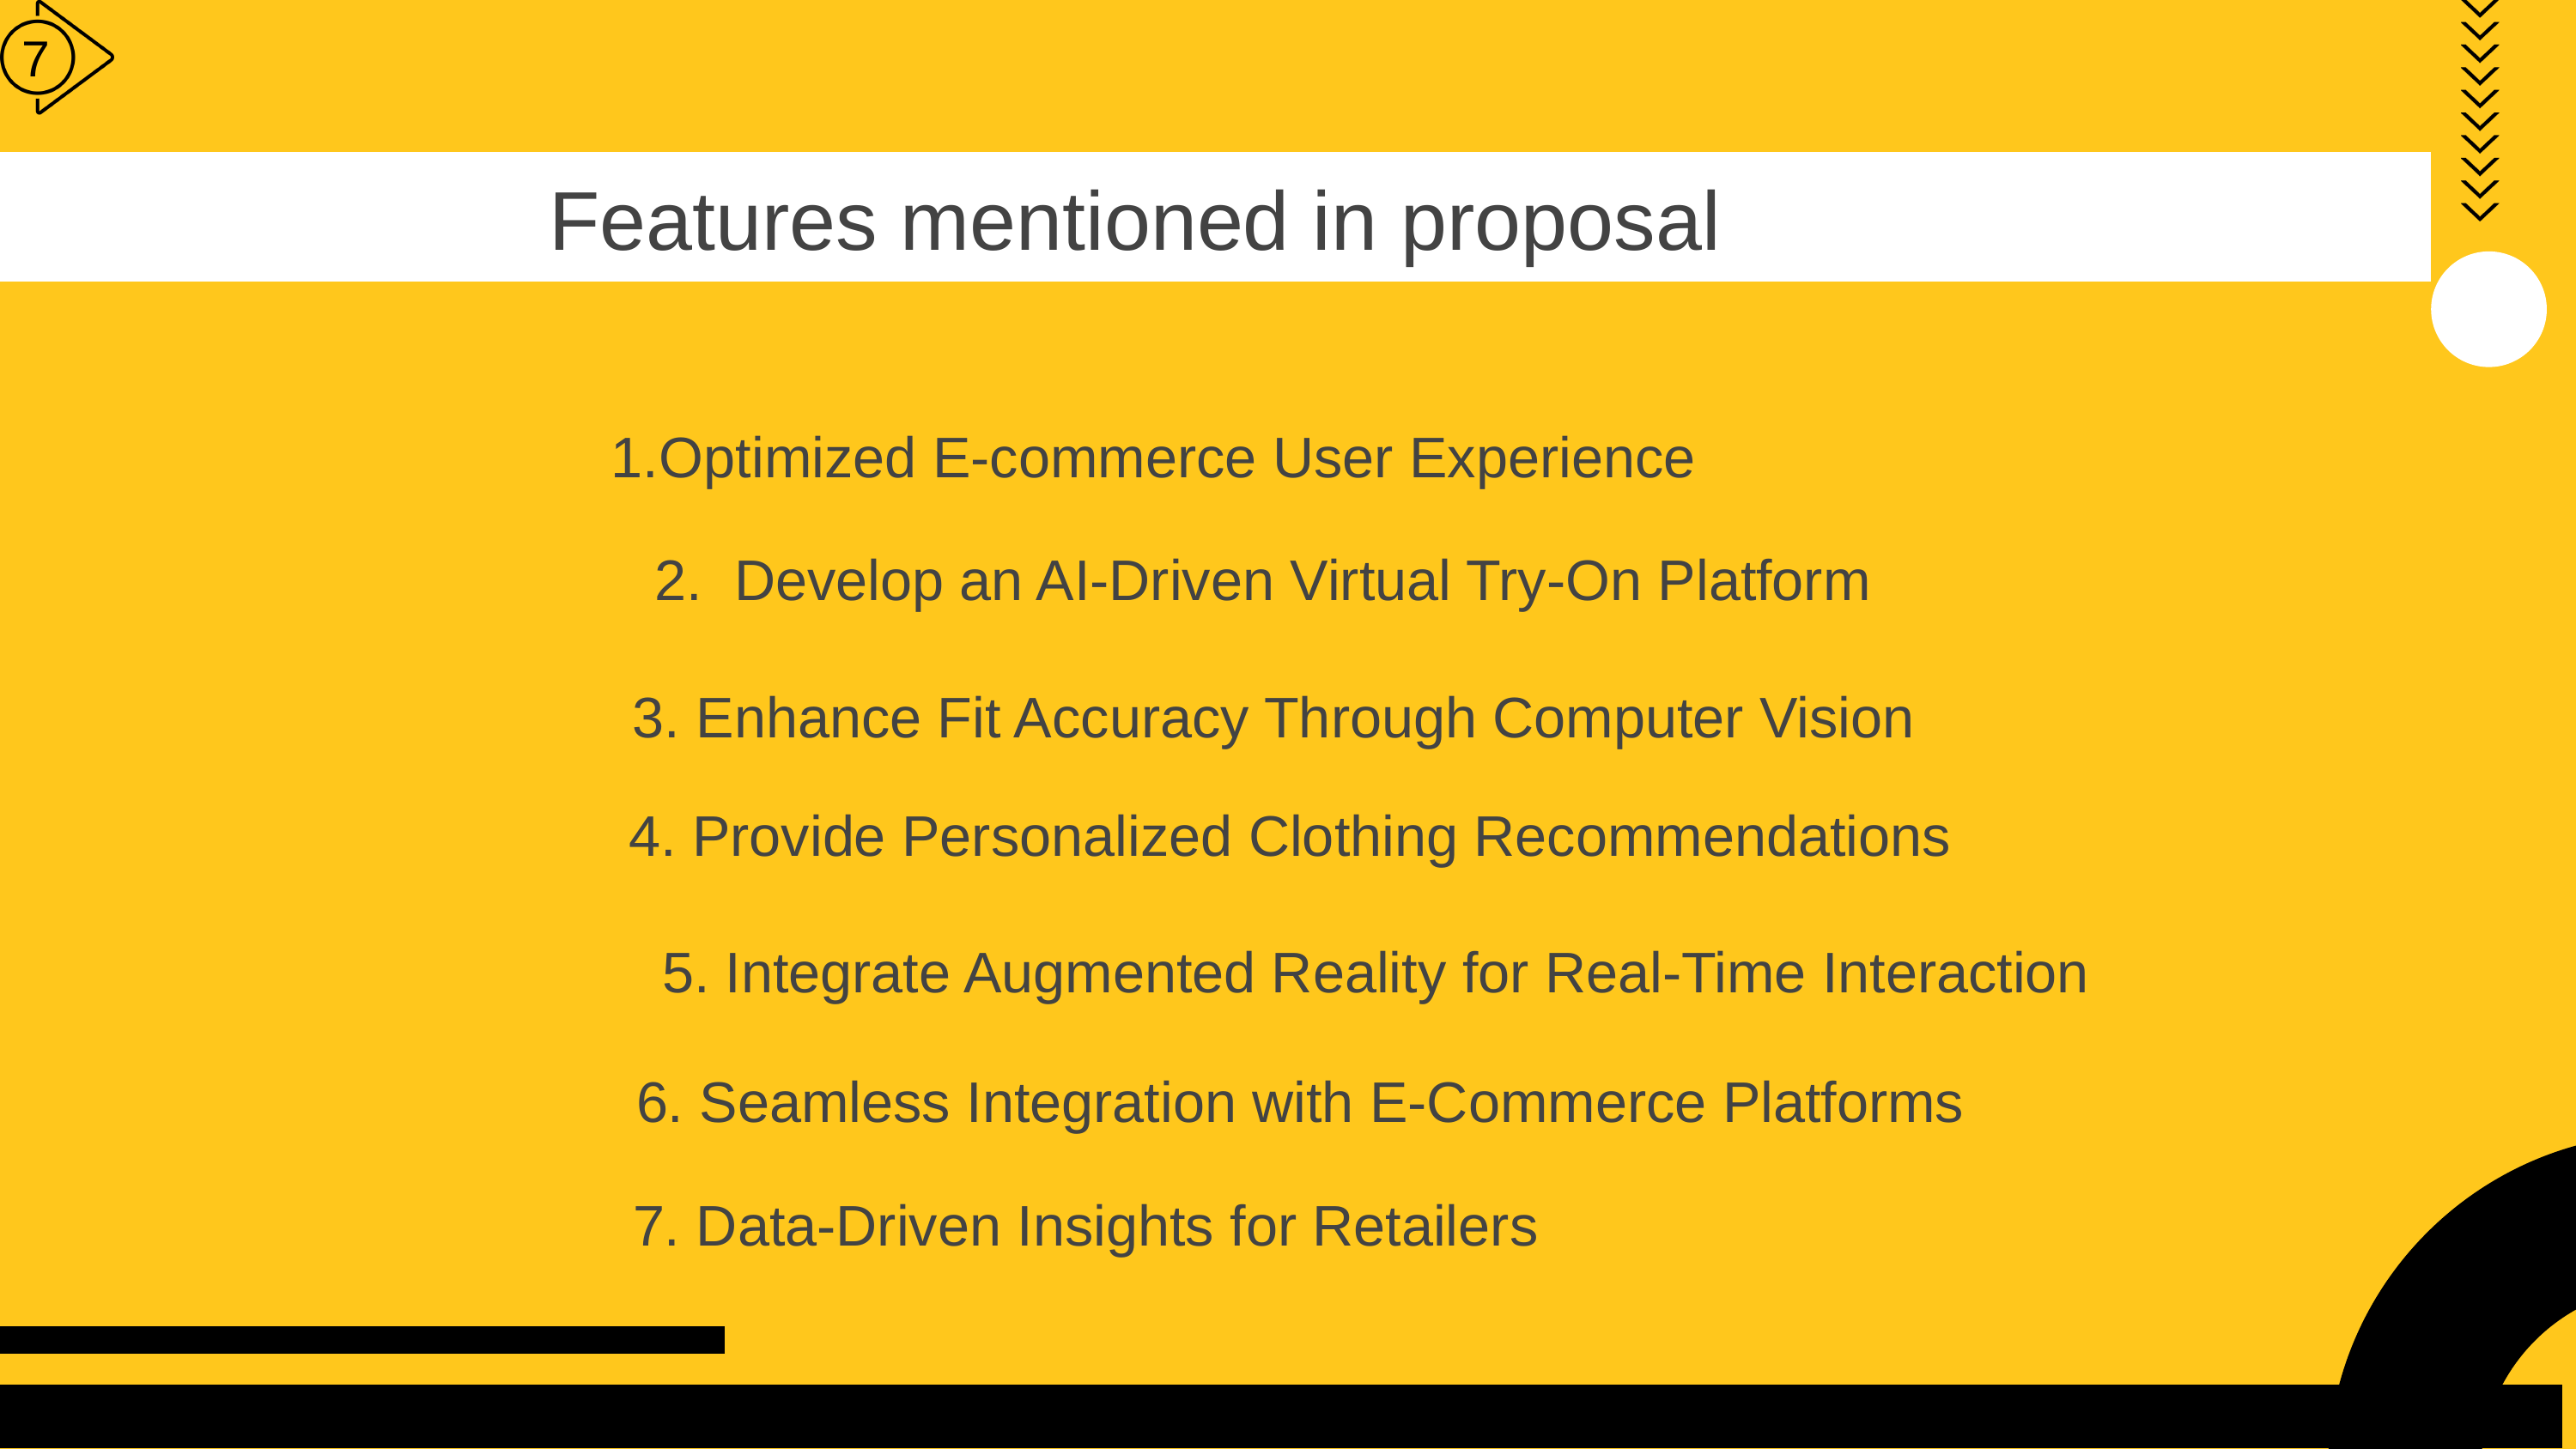

7

Features mentioned in proposal

Optimized E-commerce User Experience
2.  Develop an AI-Driven Virtual Try-On Platform
3. Enhance Fit Accuracy Through Computer Vision
4. Provide Personalized Clothing Recommendations
5. Integrate Augmented Reality for Real-Time Interaction
6. Seamless Integration with E-Commerce Platforms
7. Data-Driven Insights for Retailers